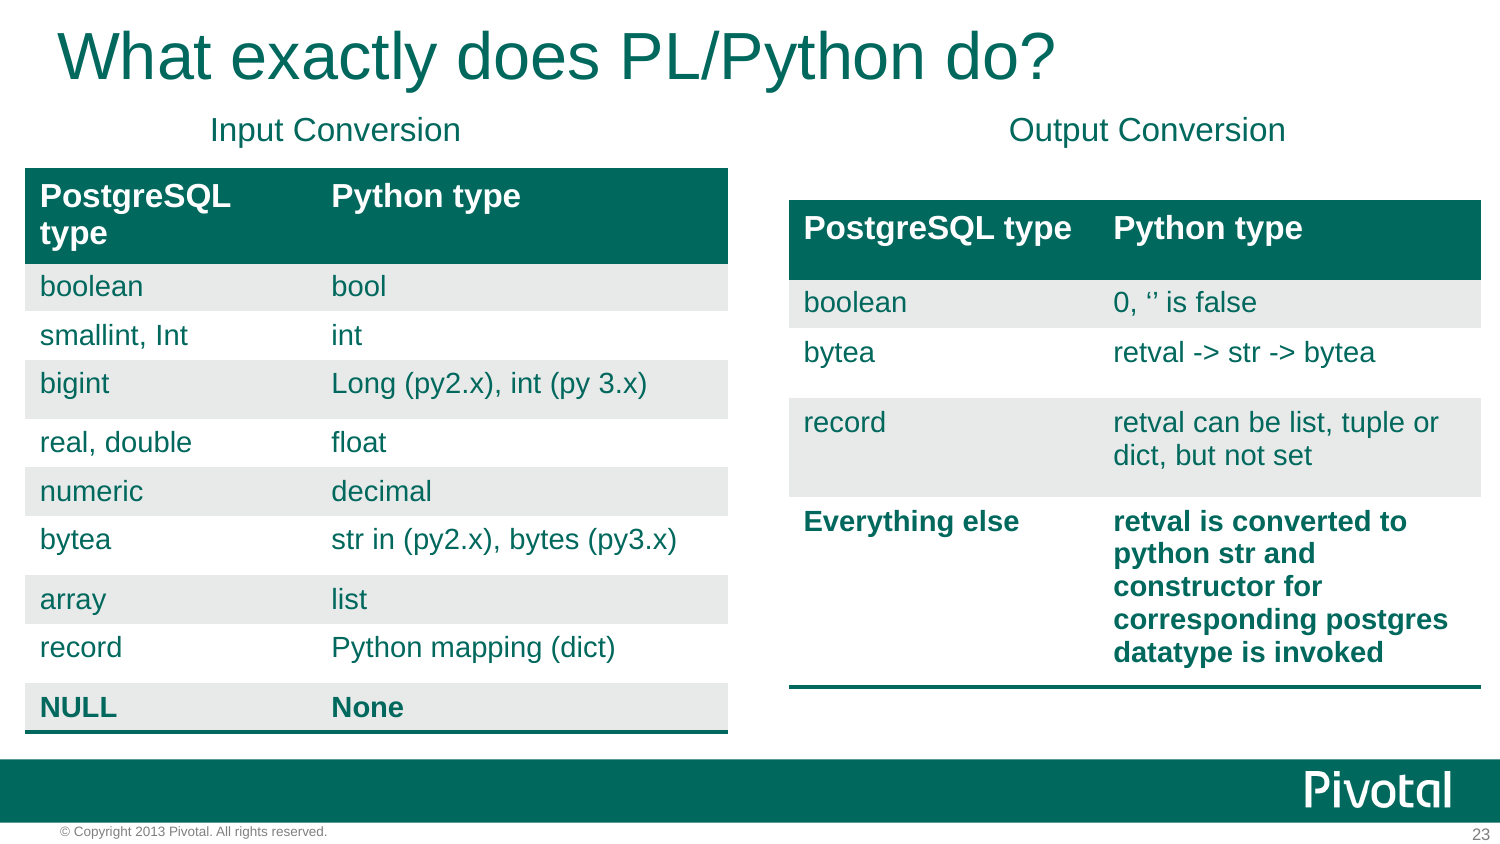

# What exactly does PL/Python do?
Output Conversion
Input Conversion
| PostgreSQL type | Python type |
| --- | --- |
| boolean | bool |
| smallint, Int | int |
| bigint | Long (py2.x), int (py 3.x) |
| real, double | float |
| numeric | decimal |
| bytea | str in (py2.x), bytes (py3.x) |
| array | list |
| record | Python mapping (dict) |
| NULL | None |
| PostgreSQL type | Python type |
| --- | --- |
| boolean | 0, ‘’ is false |
| bytea | retval -> str -> bytea |
| record | retval can be list, tuple or dict, but not set |
| Everything else | retval is converted to python str and constructor for corresponding postgres datatype is invoked |